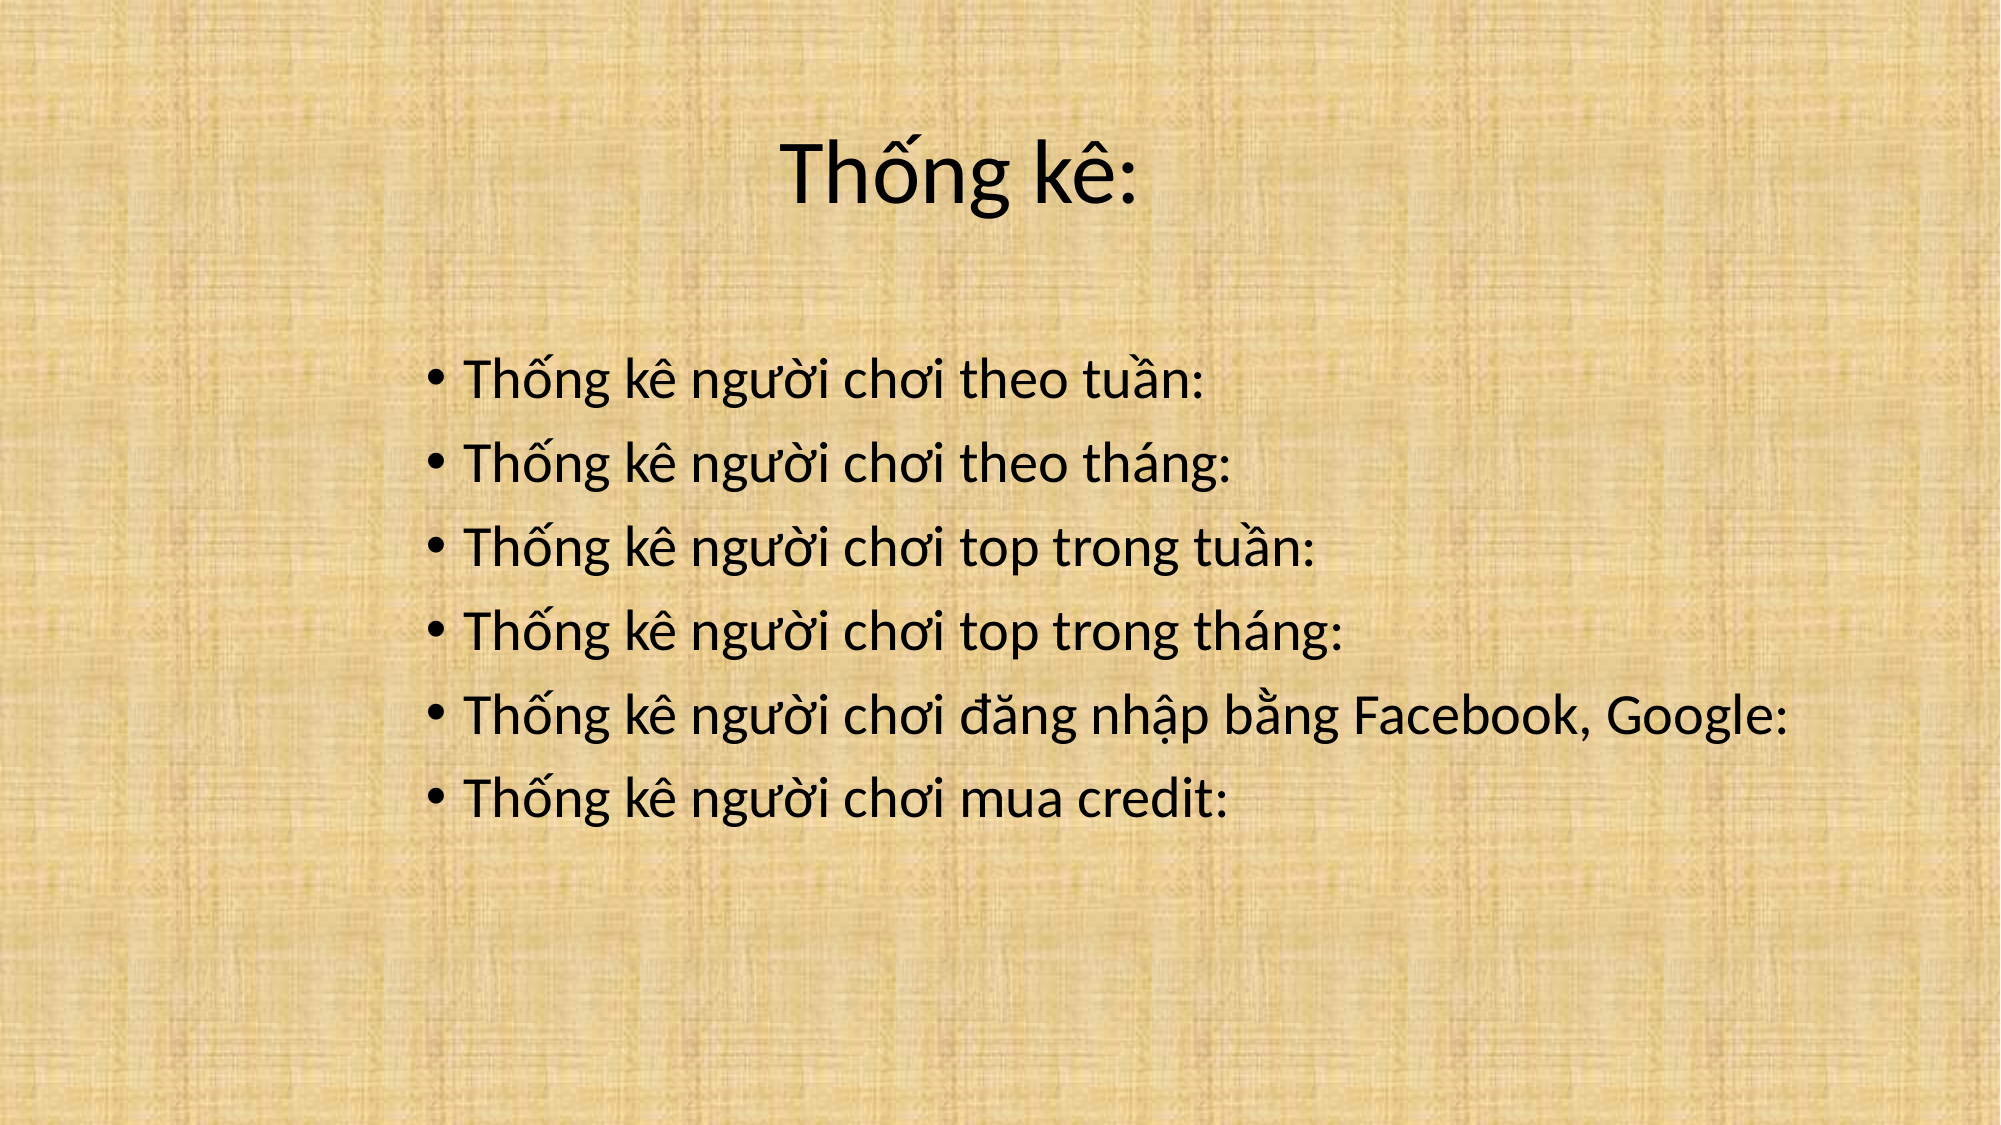

# Thống kê:
Thống kê người chơi theo tuần:
Thống kê người chơi theo tháng:
Thống kê người chơi top trong tuần:
Thống kê người chơi top trong tháng:
Thống kê người chơi đăng nhập bằng Facebook, Google:
Thống kê người chơi mua credit: